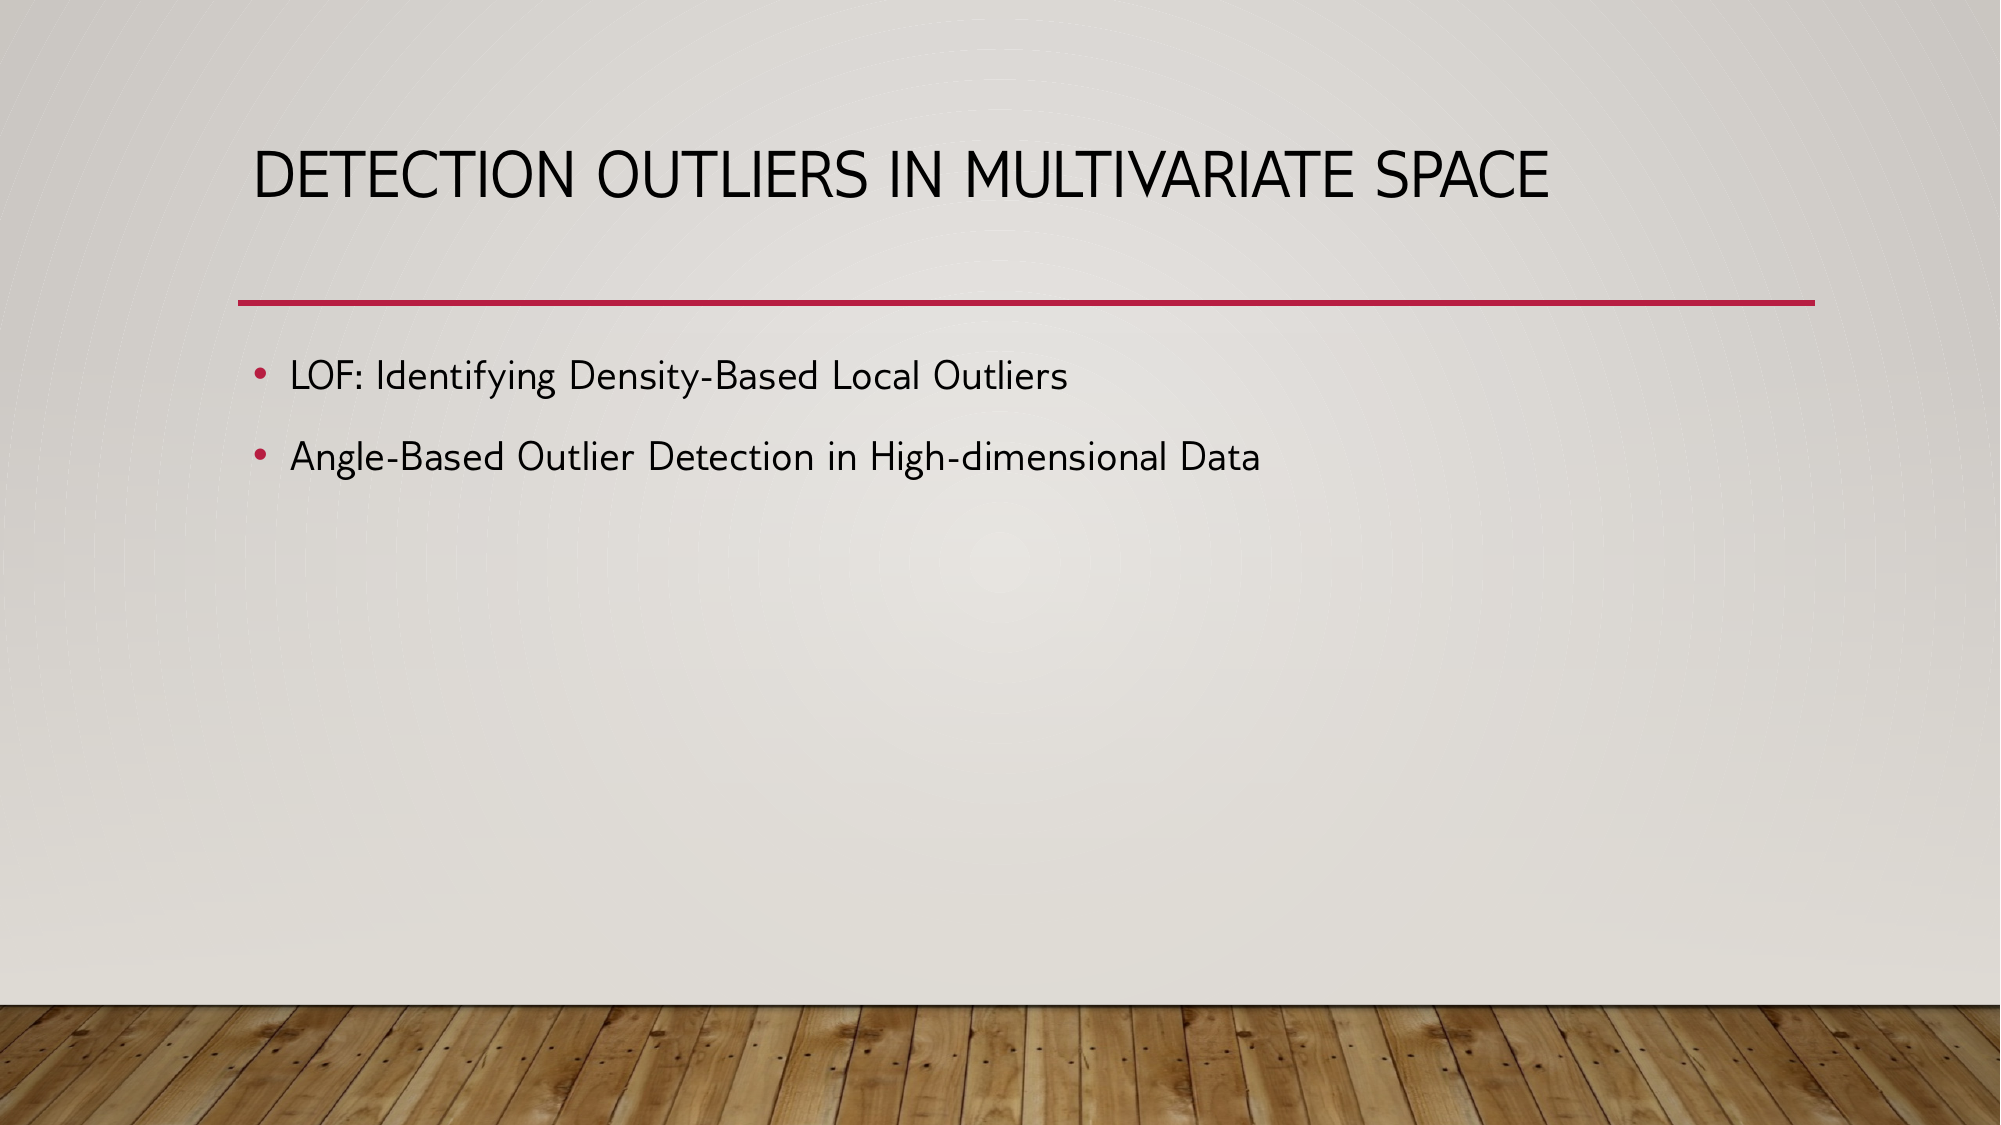

# Detection Outliers in Multivariate space
LOF: Identifying Density-Based Local Outliers
Angle-Based Outlier Detection in High-dimensional Data